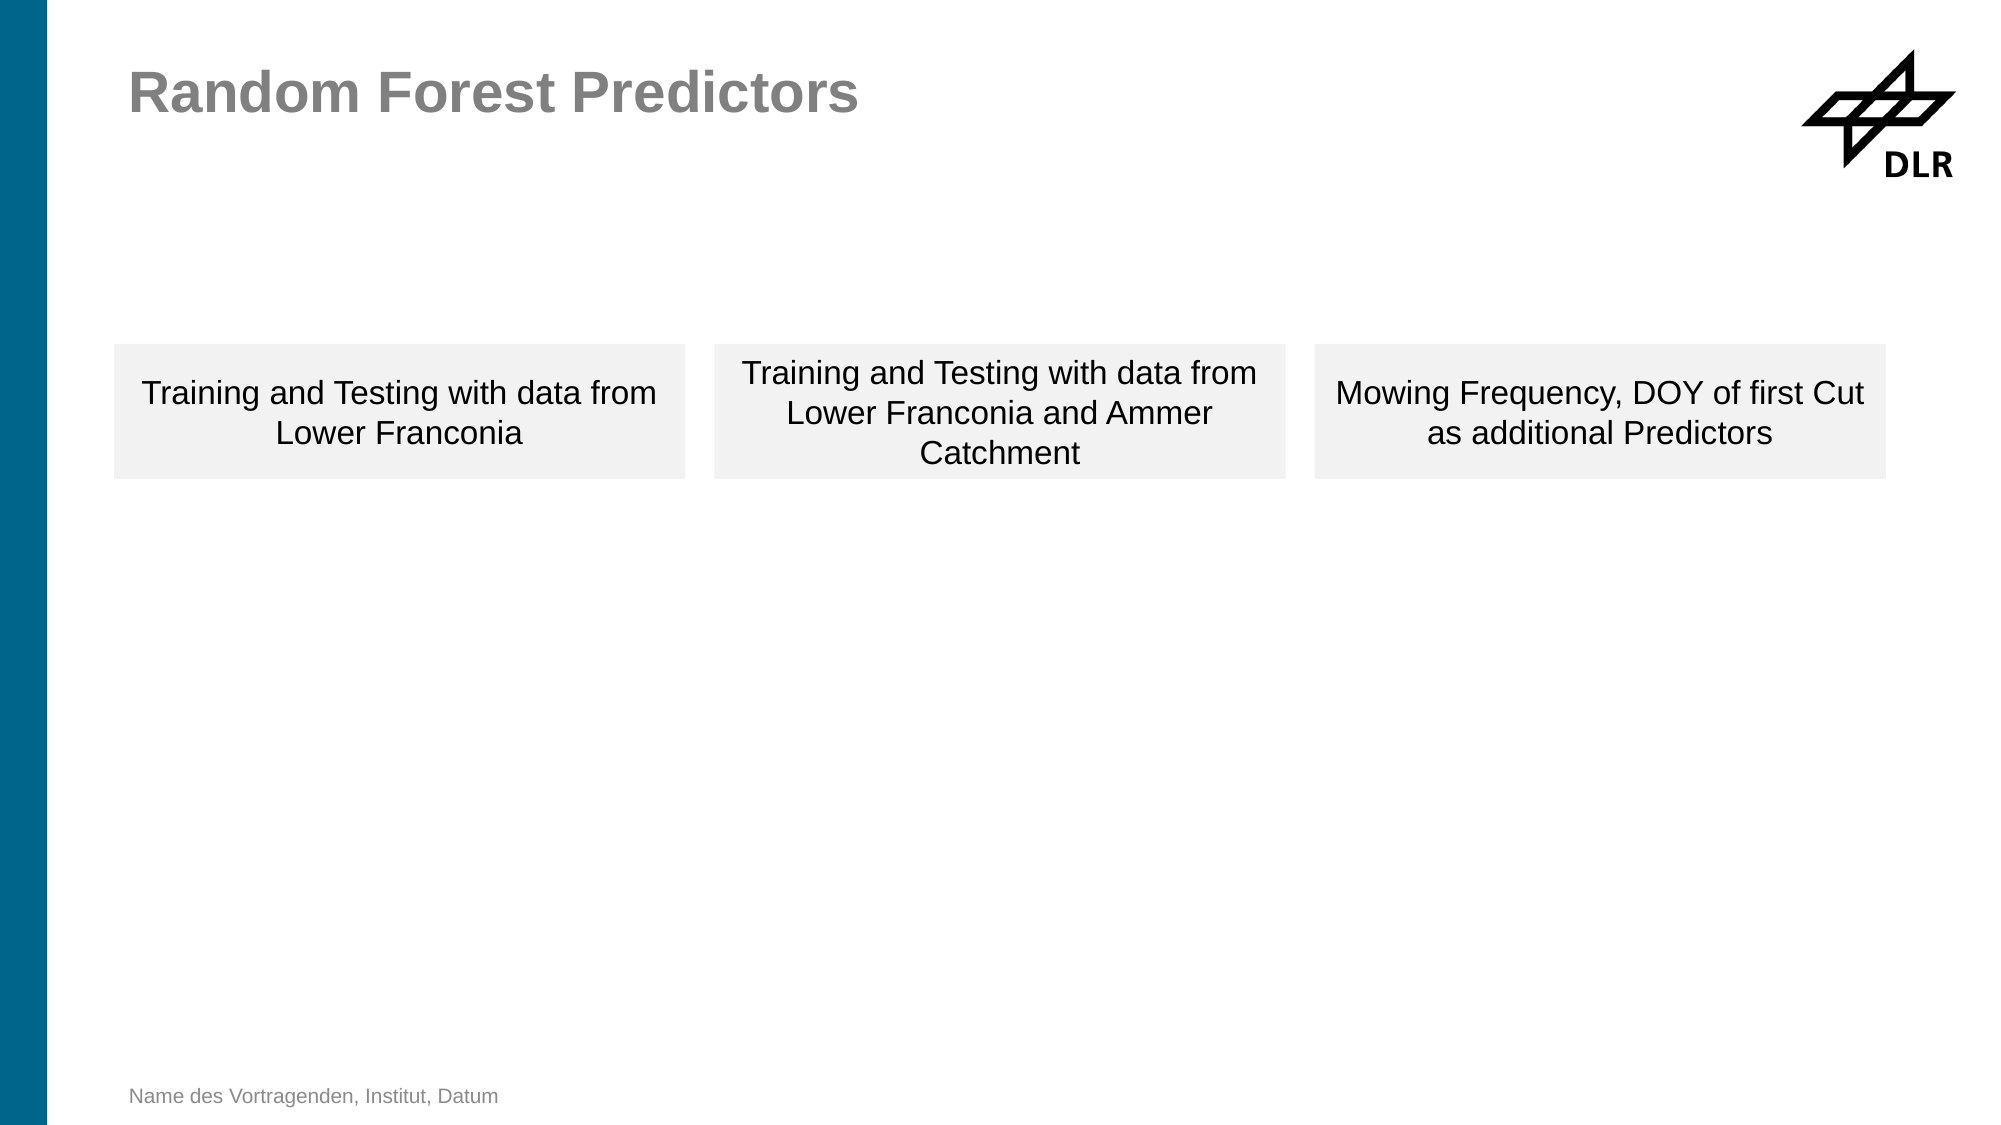

# Random Forest Predictors

Training and Testing with data from Lower Franconia
Training and Testing with data from Lower Franconia and Ammer Catchment
Mowing Frequency, DOY of first Cut as additional Predictors

Name des Vortragenden, Institut, Datum